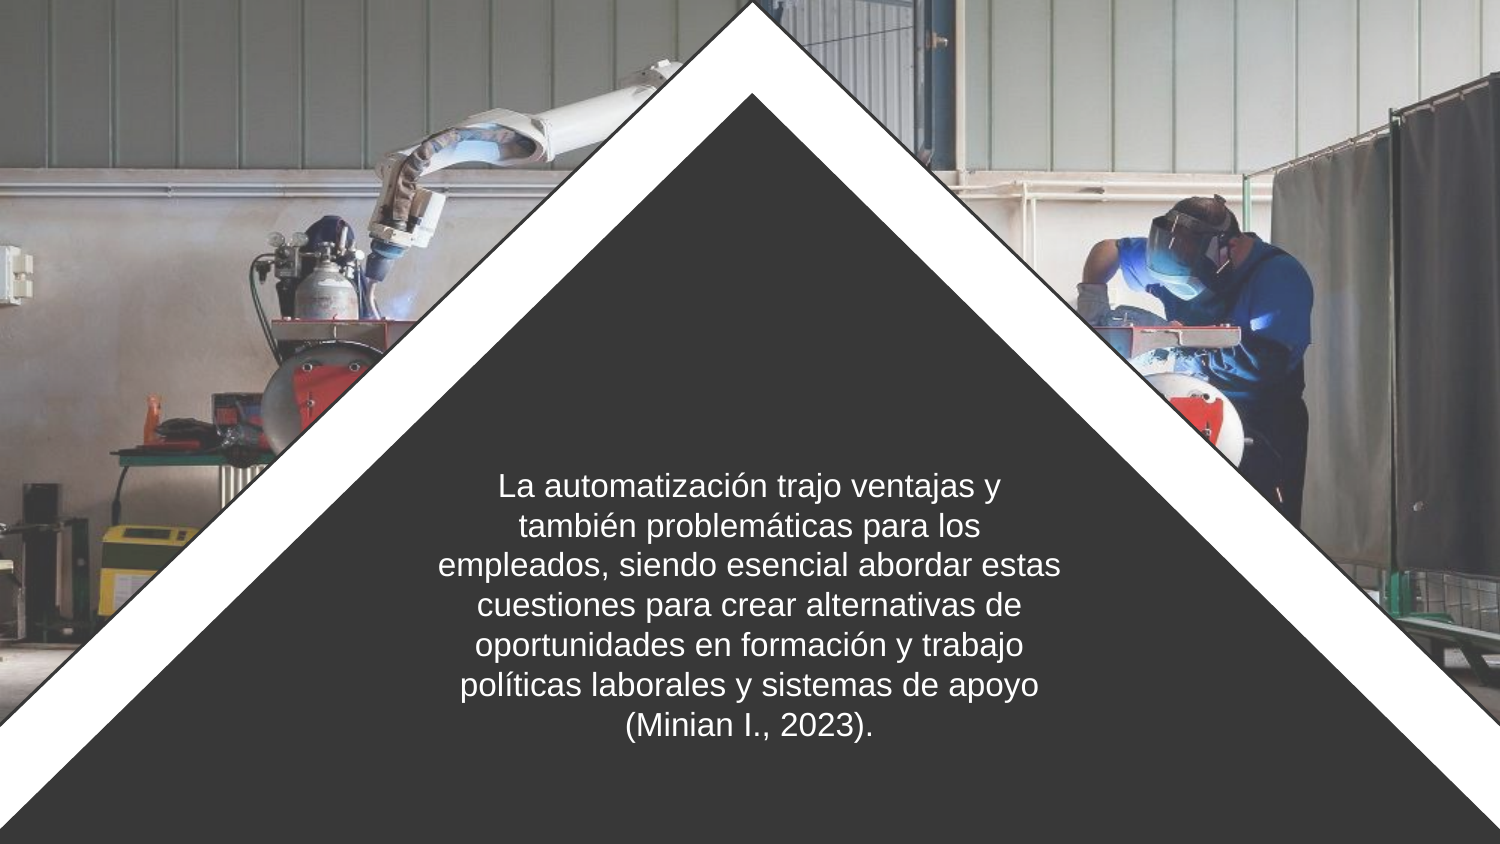

La automatización trajo ventajas y también problemáticas para los empleados, siendo esencial abordar estas cuestiones para crear alternativas de oportunidades en formación y trabajo políticas laborales y sistemas de apoyo (Minian I., 2023).